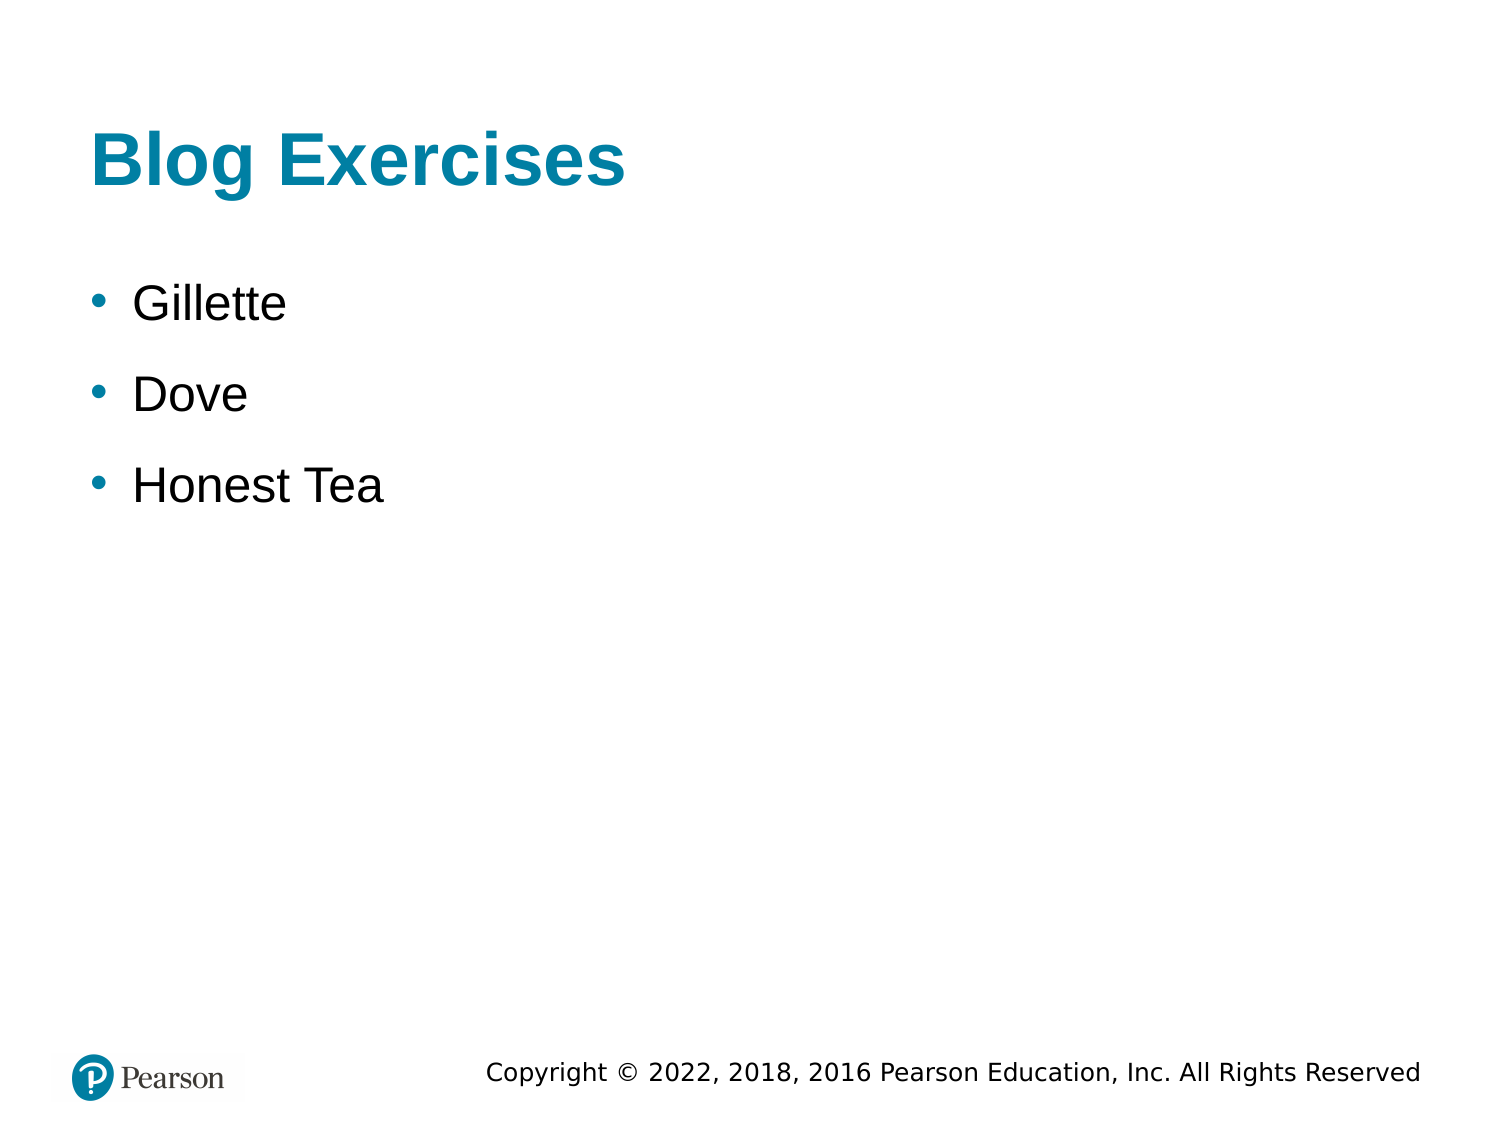

# Blog Exercises
Gillette
Dove
Honest Tea